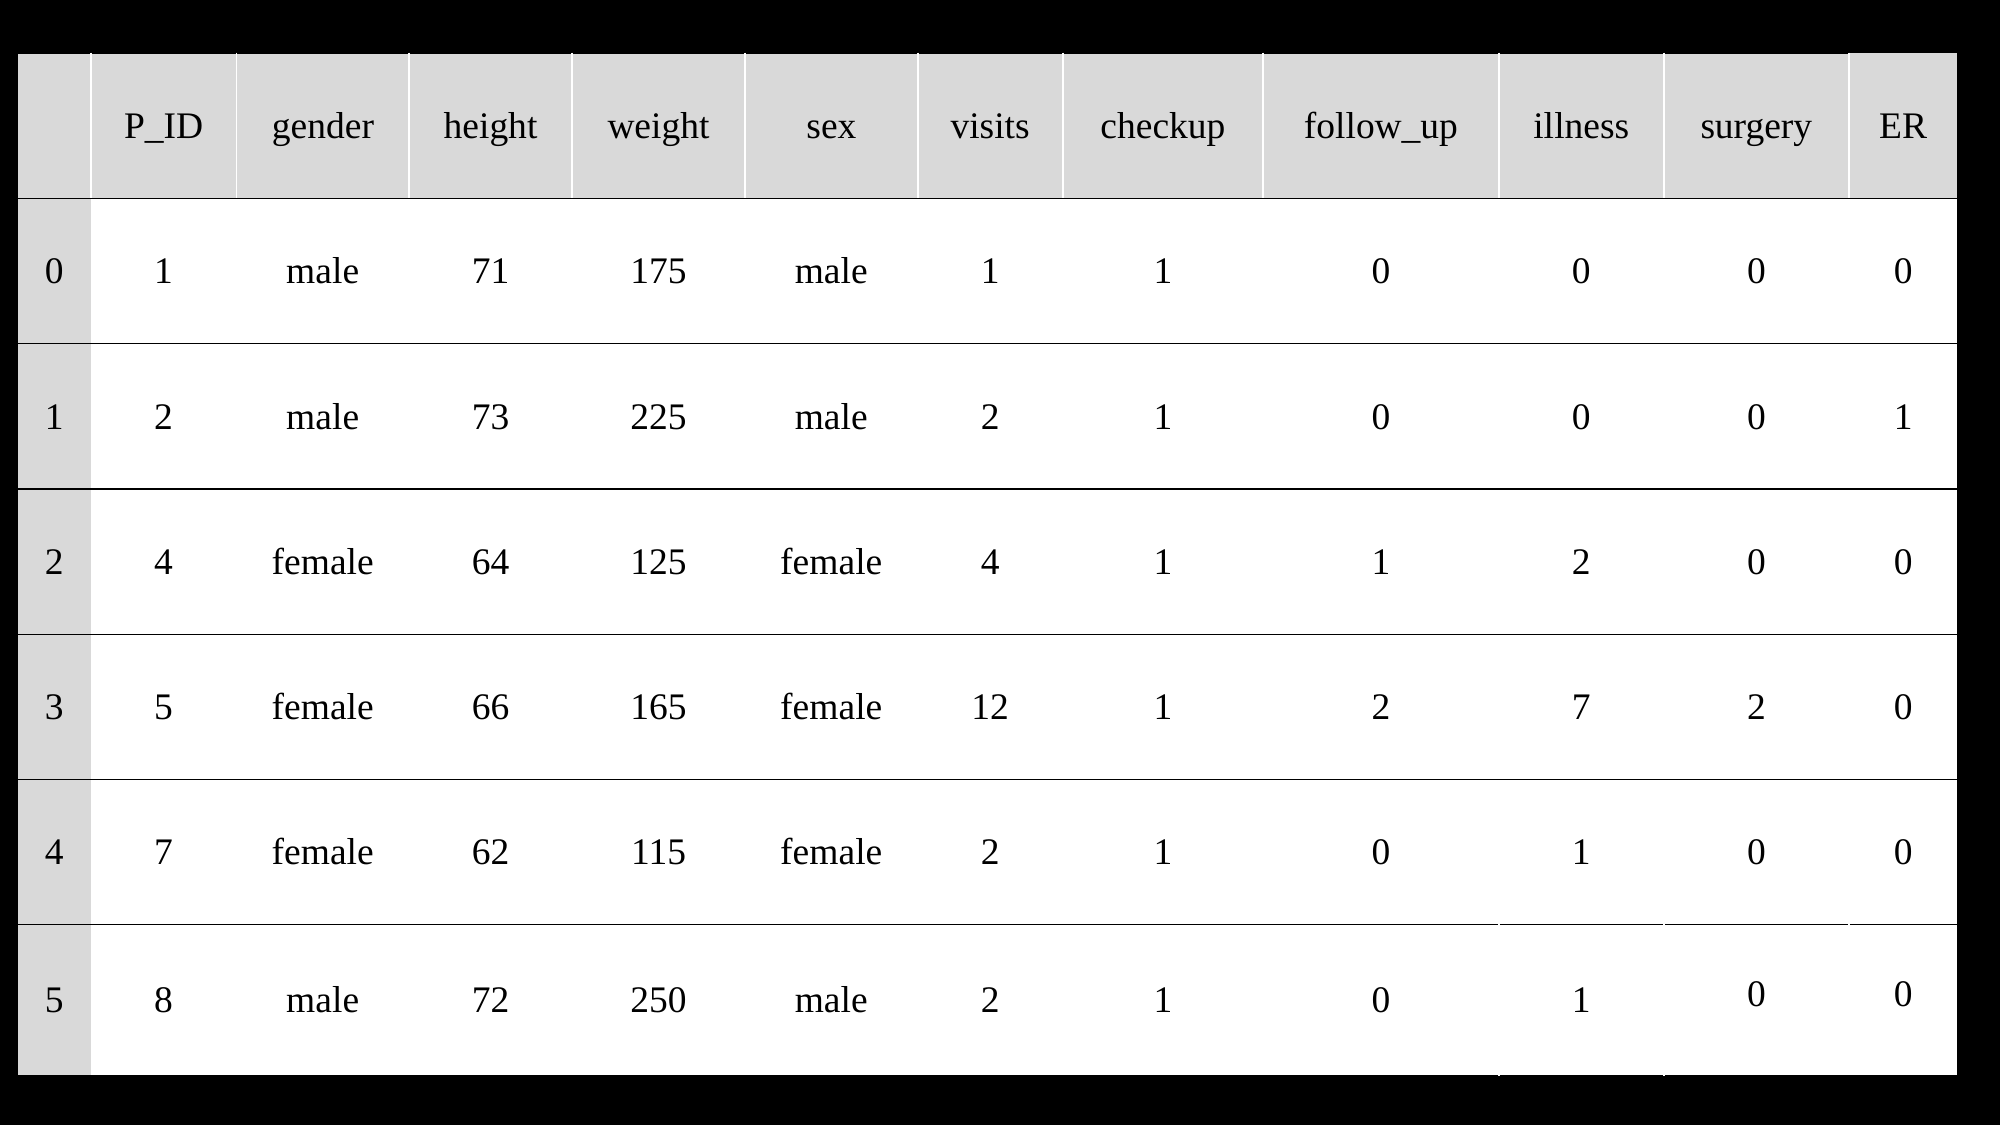

|  | P\_ID | gender | height | weight | sex | visits | checkup | follow\_up | illness | surgery | ER |
| --- | --- | --- | --- | --- | --- | --- | --- | --- | --- | --- | --- |
| 0 | 1 | male | 71 | 175 | male | 1 | 1 | 0 | 0 | 0 | 0 |
| 1 | 2 | male | 73 | 225 | male | 2 | 1 | 0 | 0 | 0 | 1 |
| 2 | 4 | female | 64 | 125 | female | 4 | 1 | 1 | 2 | 0 | 0 |
| 3 | 5 | female | 66 | 165 | female | 12 | 1 | 2 | 7 | 2 | 0 |
| 4 | 7 | female | 62 | 115 | female | 2 | 1 | 0 | 1 | 0 | 0 |
| 5 | 8 | male | 72 | 250 | male | 2 | 1 | 0 | 1 | 0 | 0 |